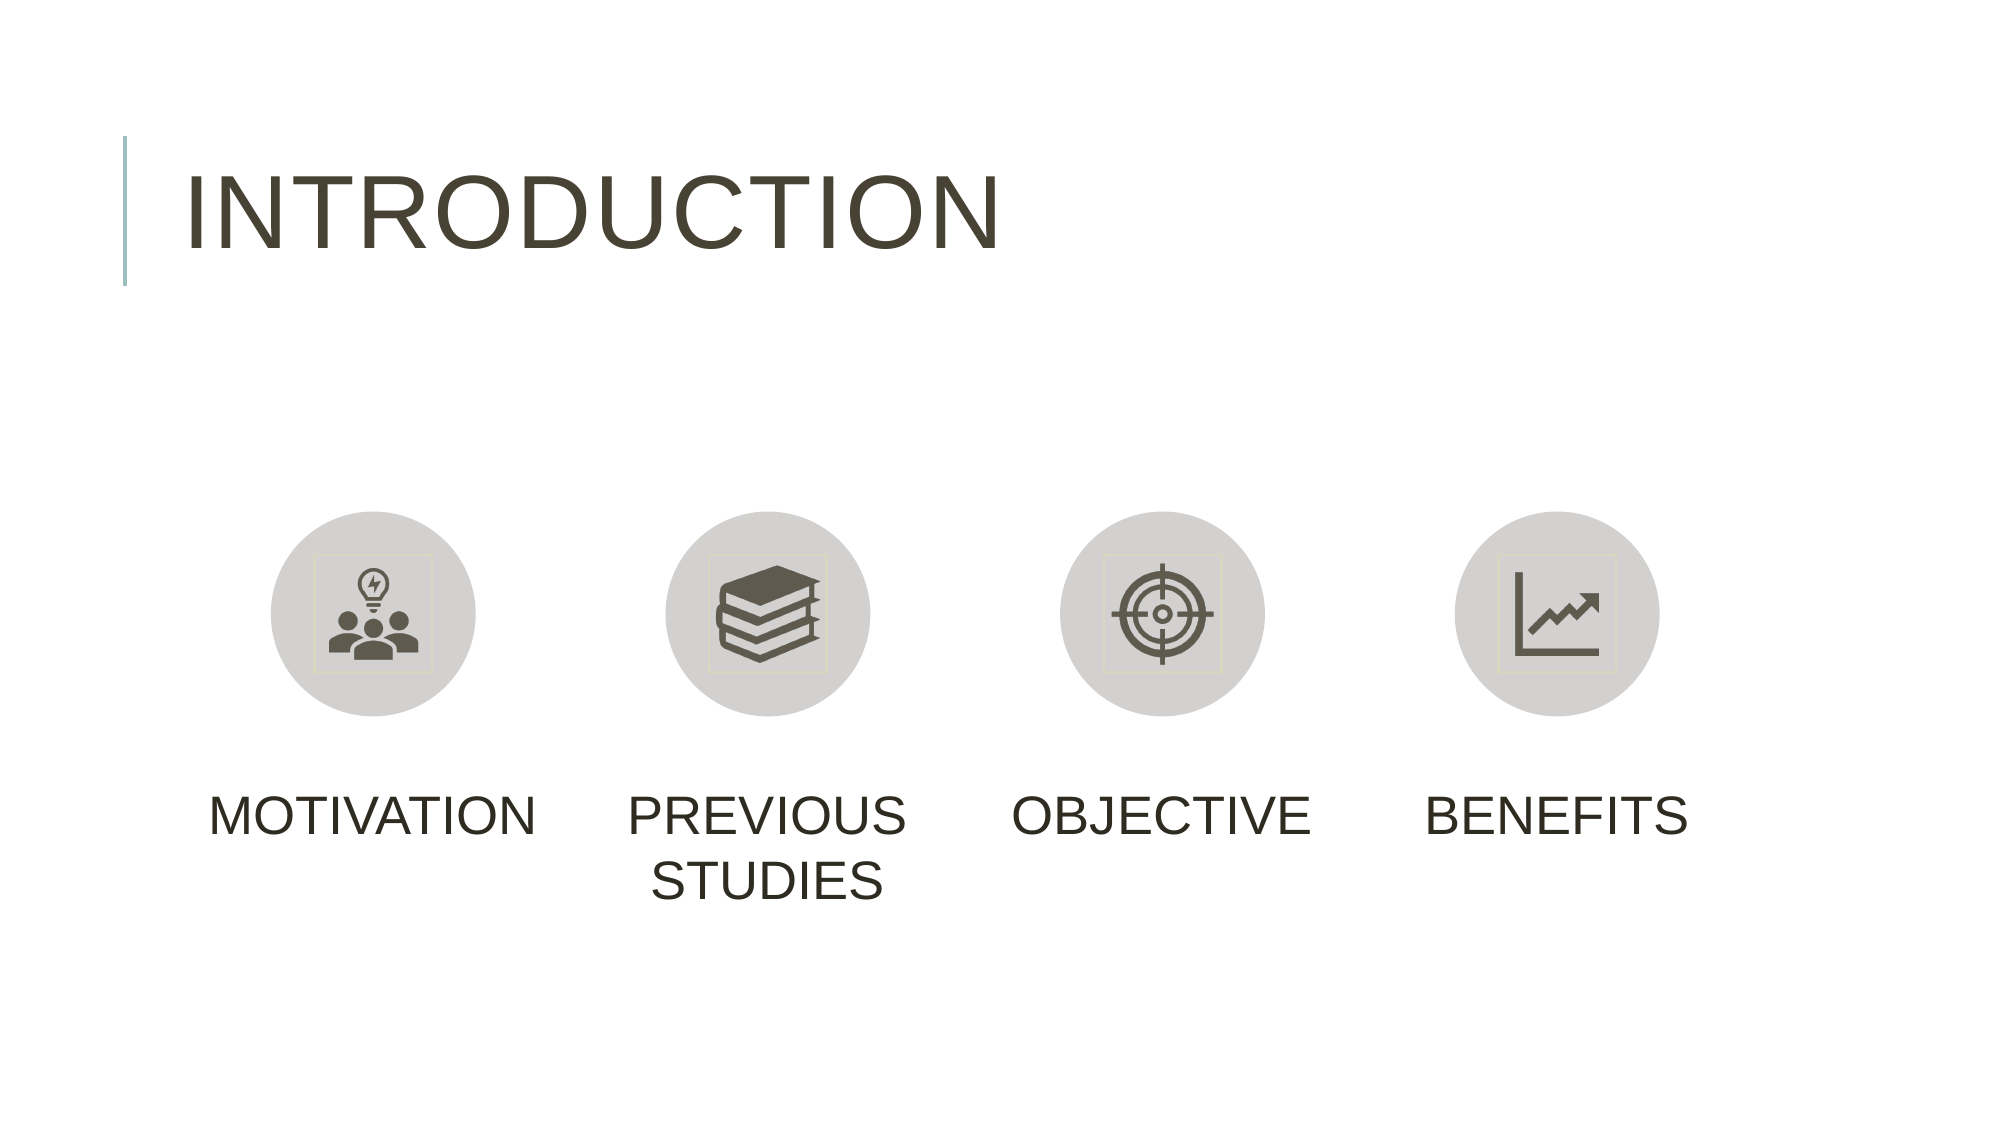

# INTRODUCTION
motivation
previous studies
objective
benefits